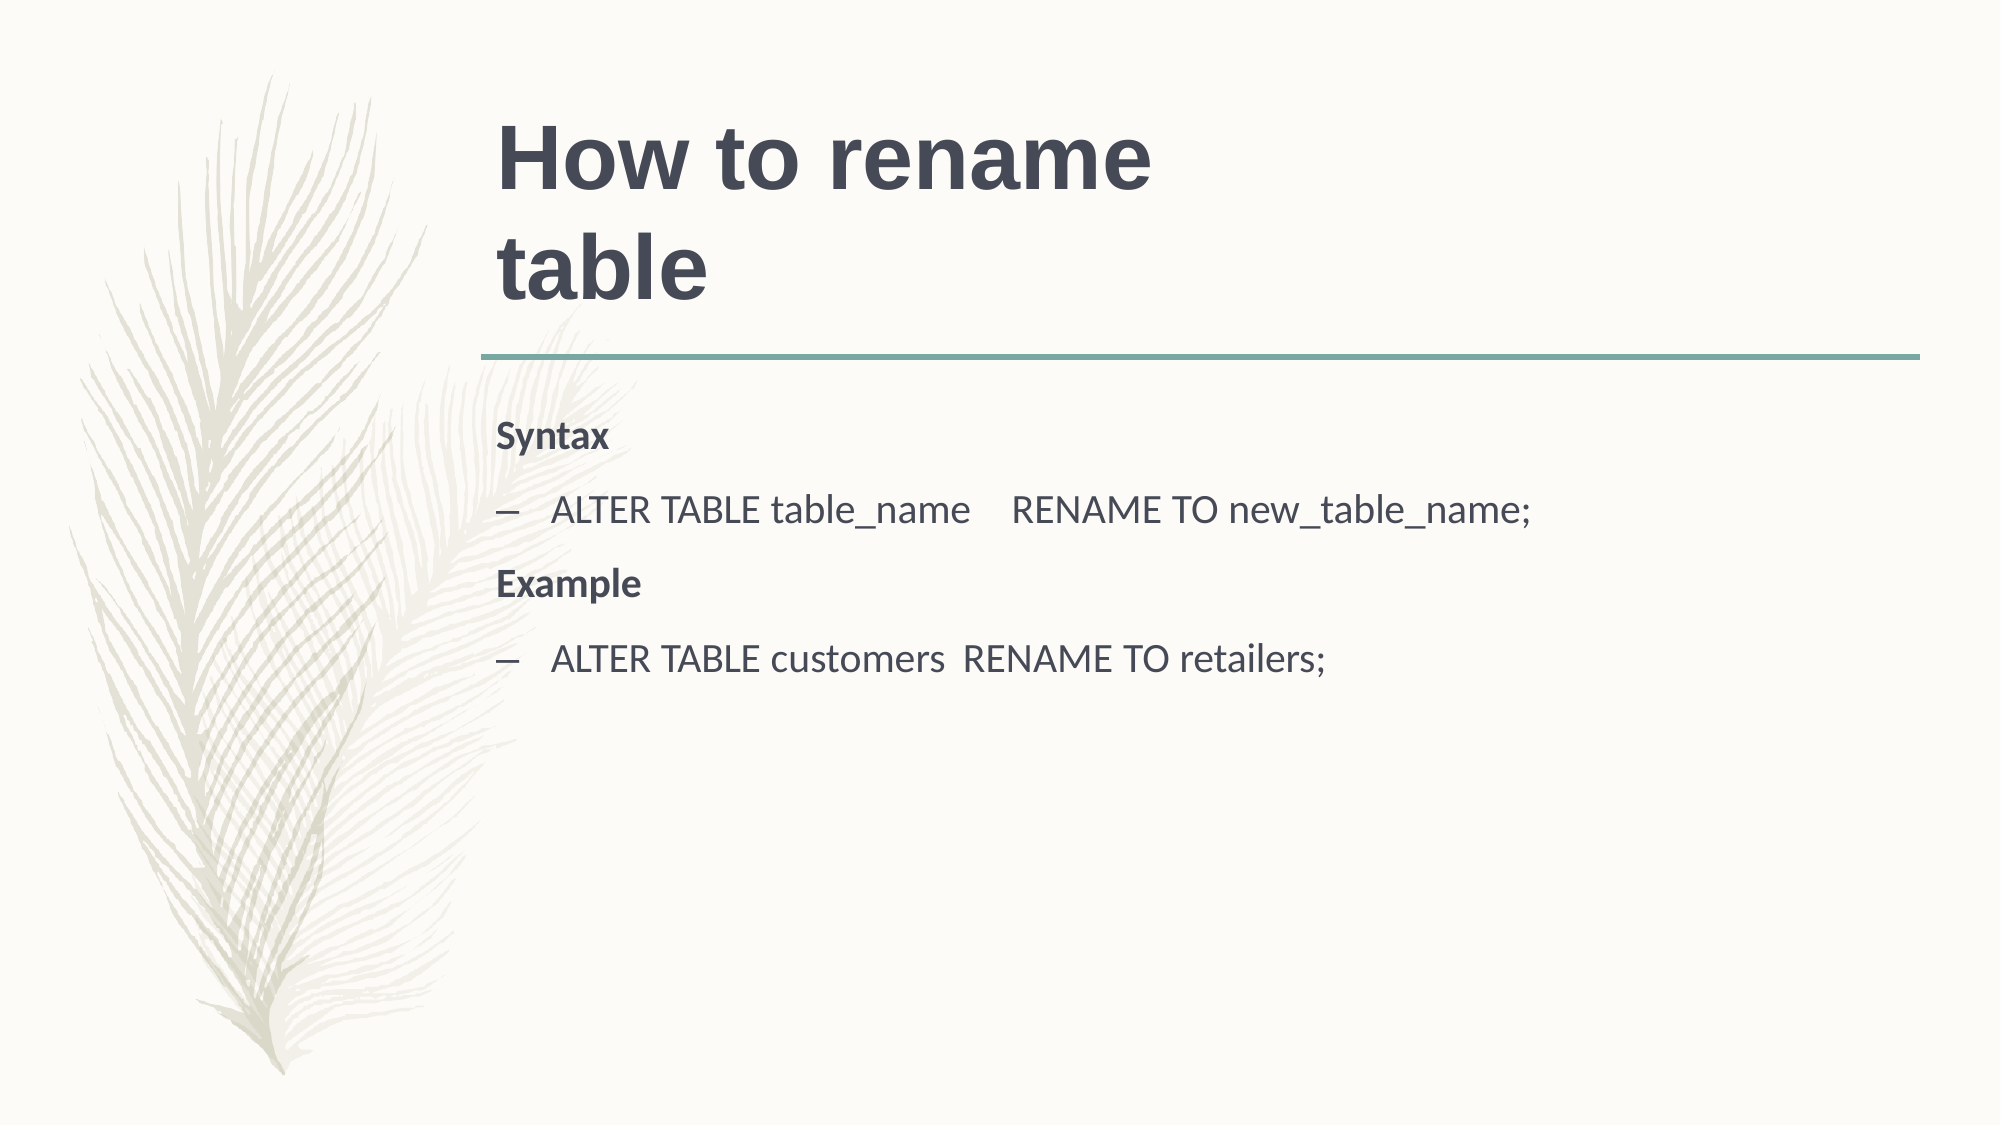

# How to rename table
Syntax
–	ALTER TABLE table_name
Example
RENAME TO new_table_name;
–	ALTER TABLE customers RENAME TO retailers;